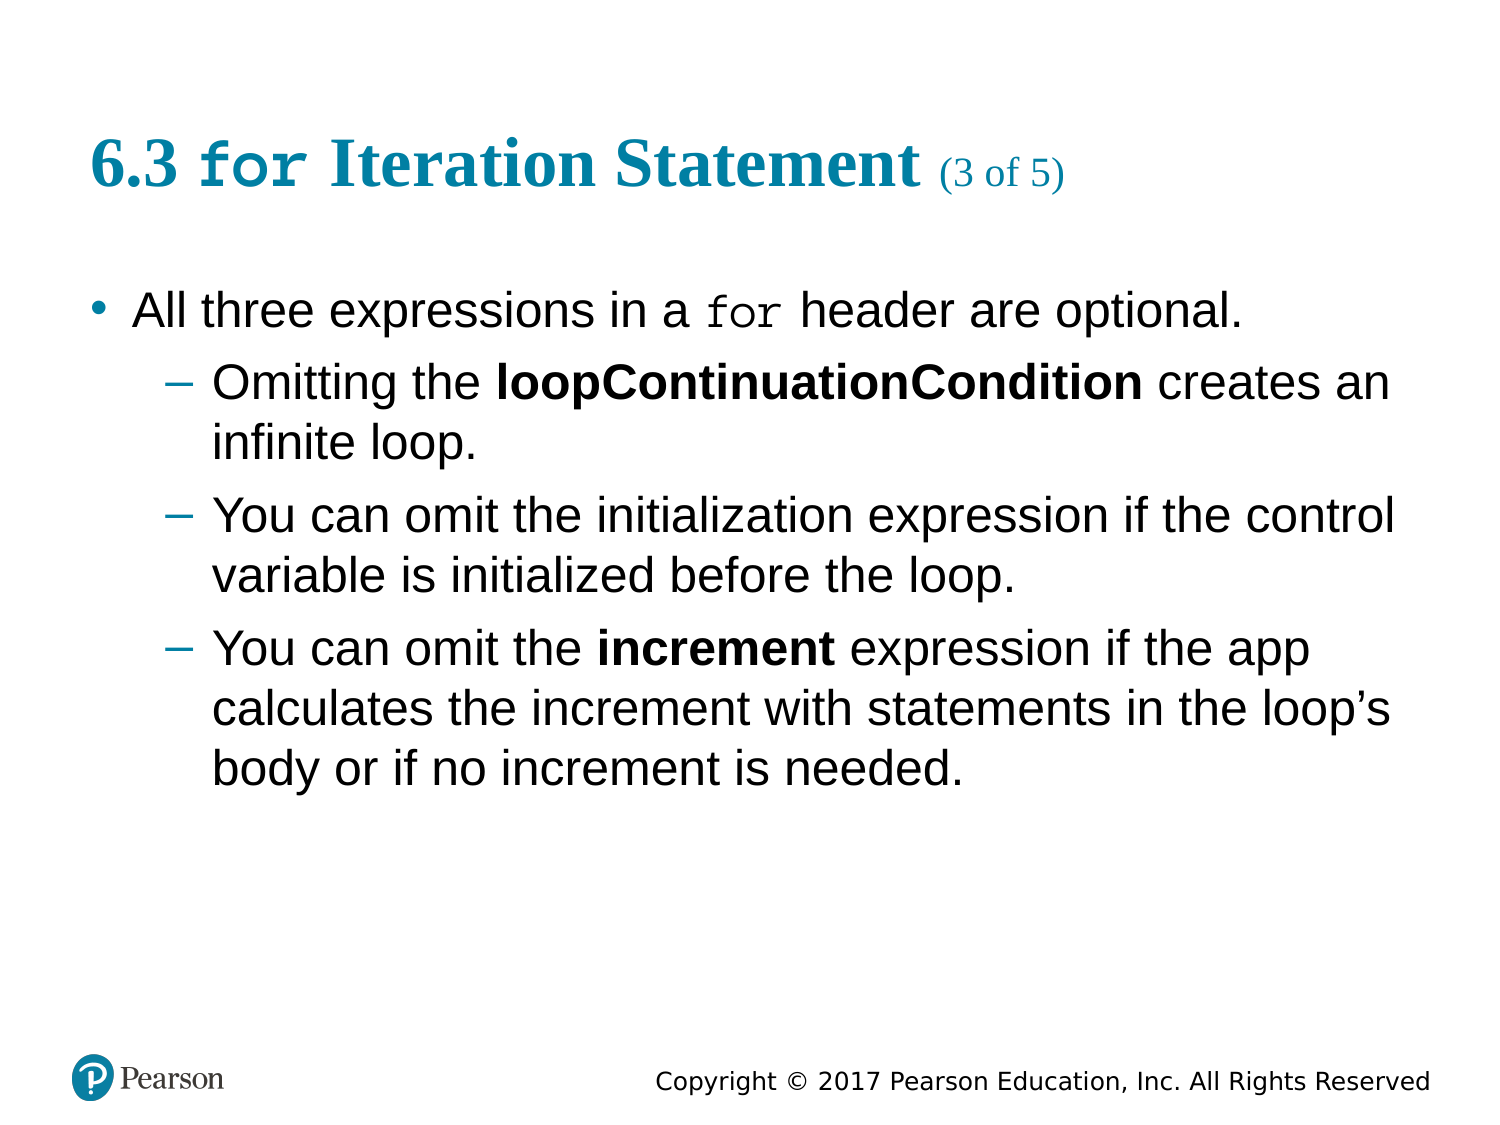

# 6.3 for Iteration Statement (3 of 5)
All three expressions in a for header are optional.
Omitting the loop Continuation Condition creates an infinite loop.
You can omit the initialization expression if the control variable is initialized before the loop.
You can omit the increment expression if the app calculates the increment with statements in the loop’s body or if no increment is needed.